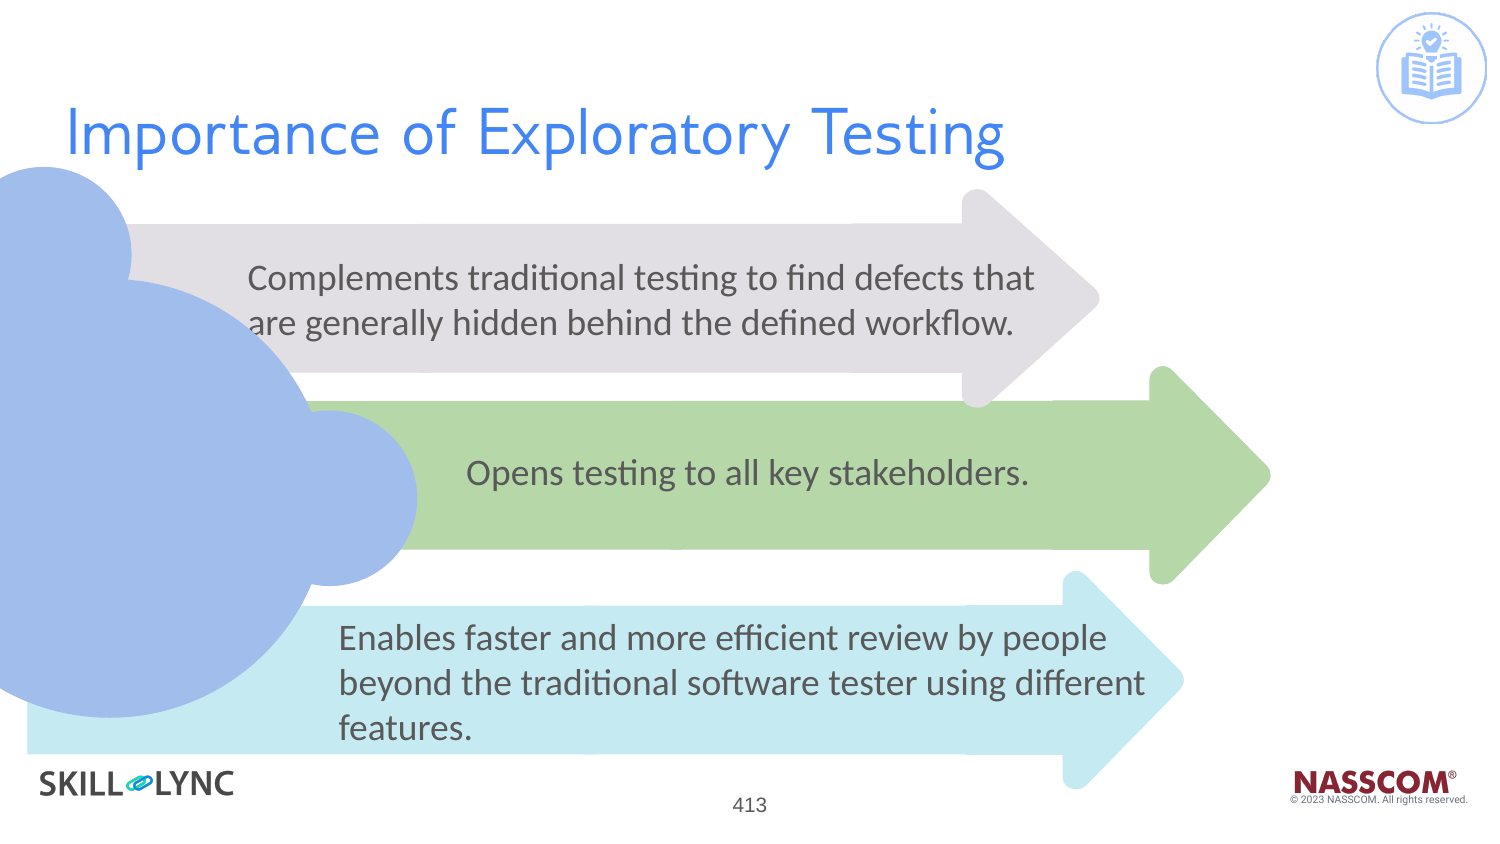

# Importance of Exploratory Testing

Complements traditional testing to find defects that are generally hidden behind the defined workflow.

    Opens testing to all key stakeholders.

Enables faster and more efficient review by people beyond the traditional software tester using different features.
413